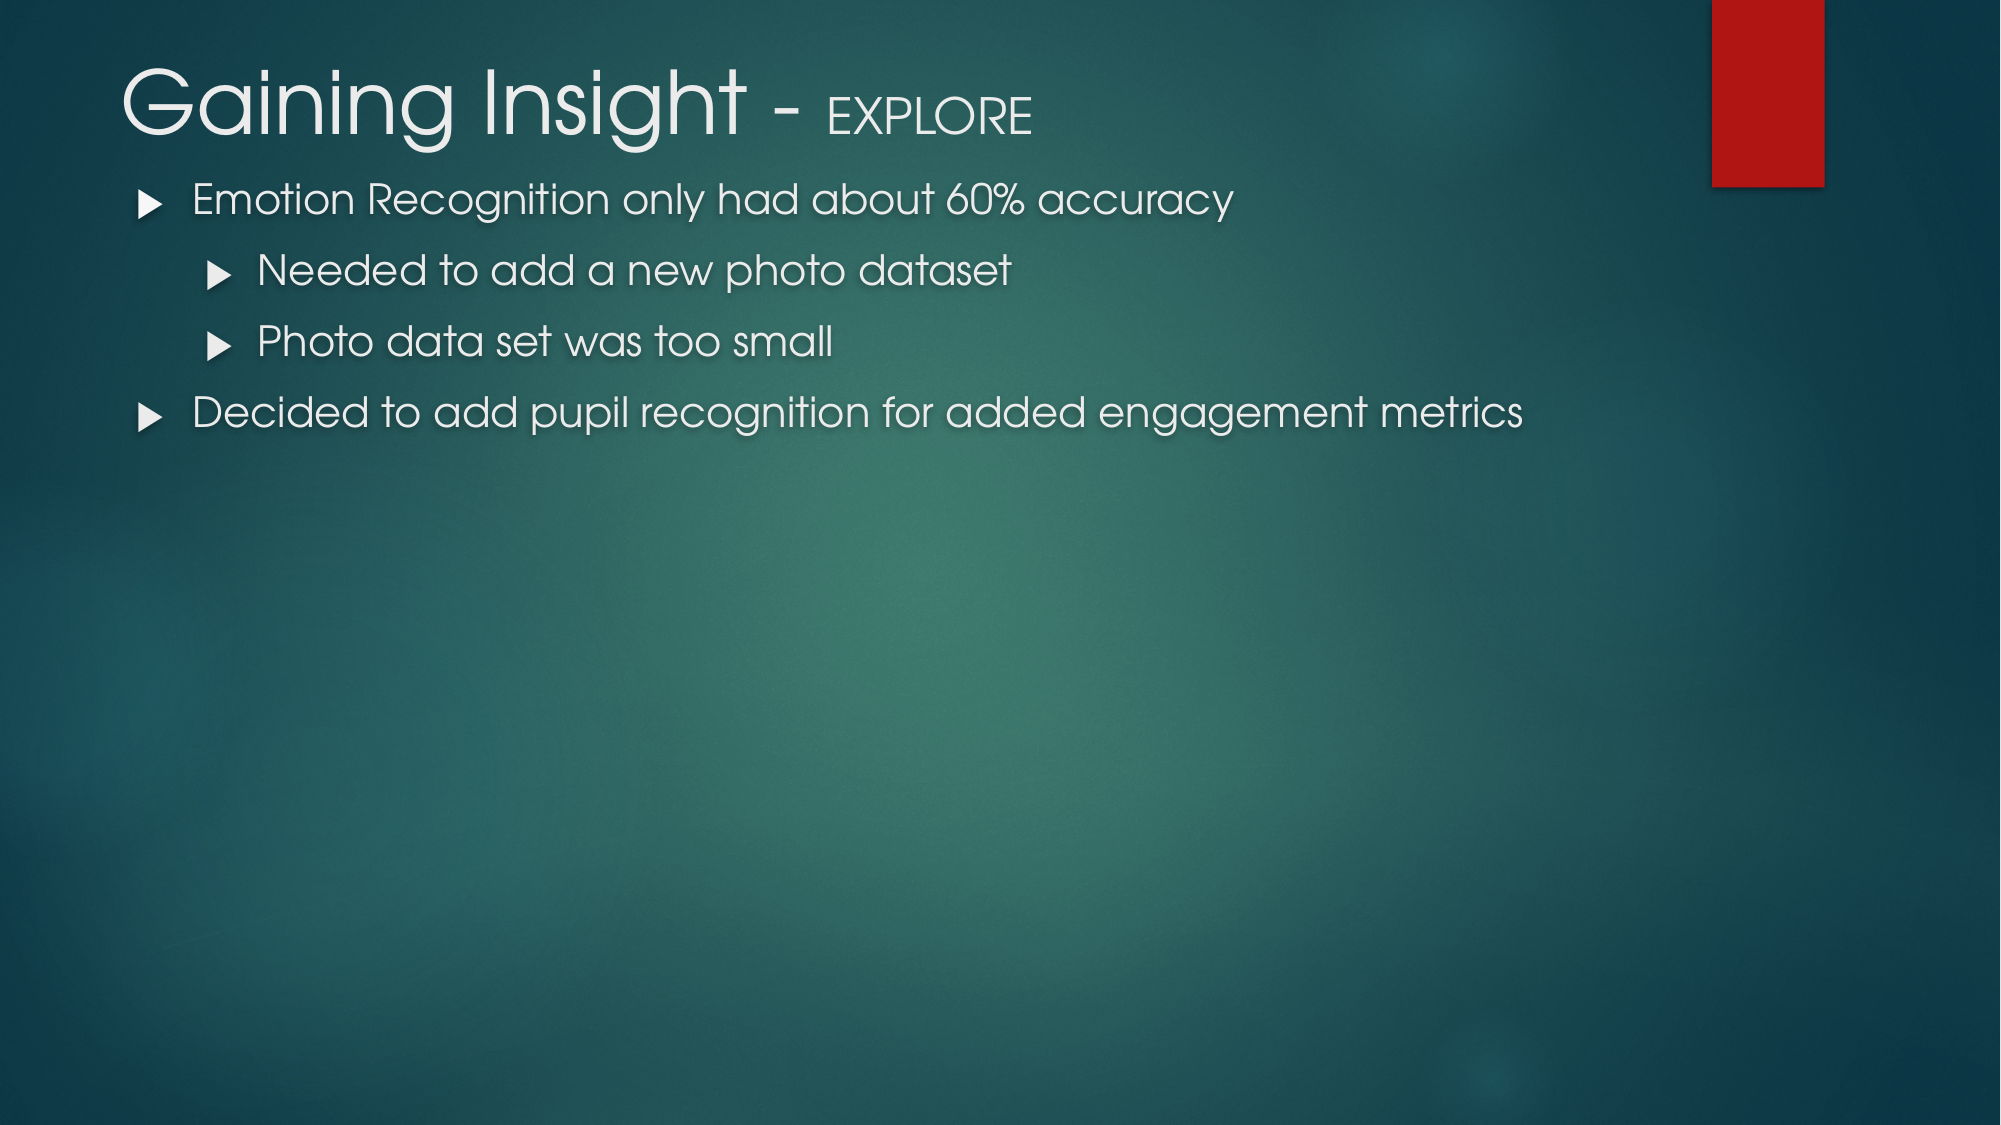

# Gaining Insight - EXPLORE
Emotion Recognition only had about 60% accuracy
Needed to add a new photo dataset
Photo data set was too small
Decided to add pupil recognition for added engagement metrics